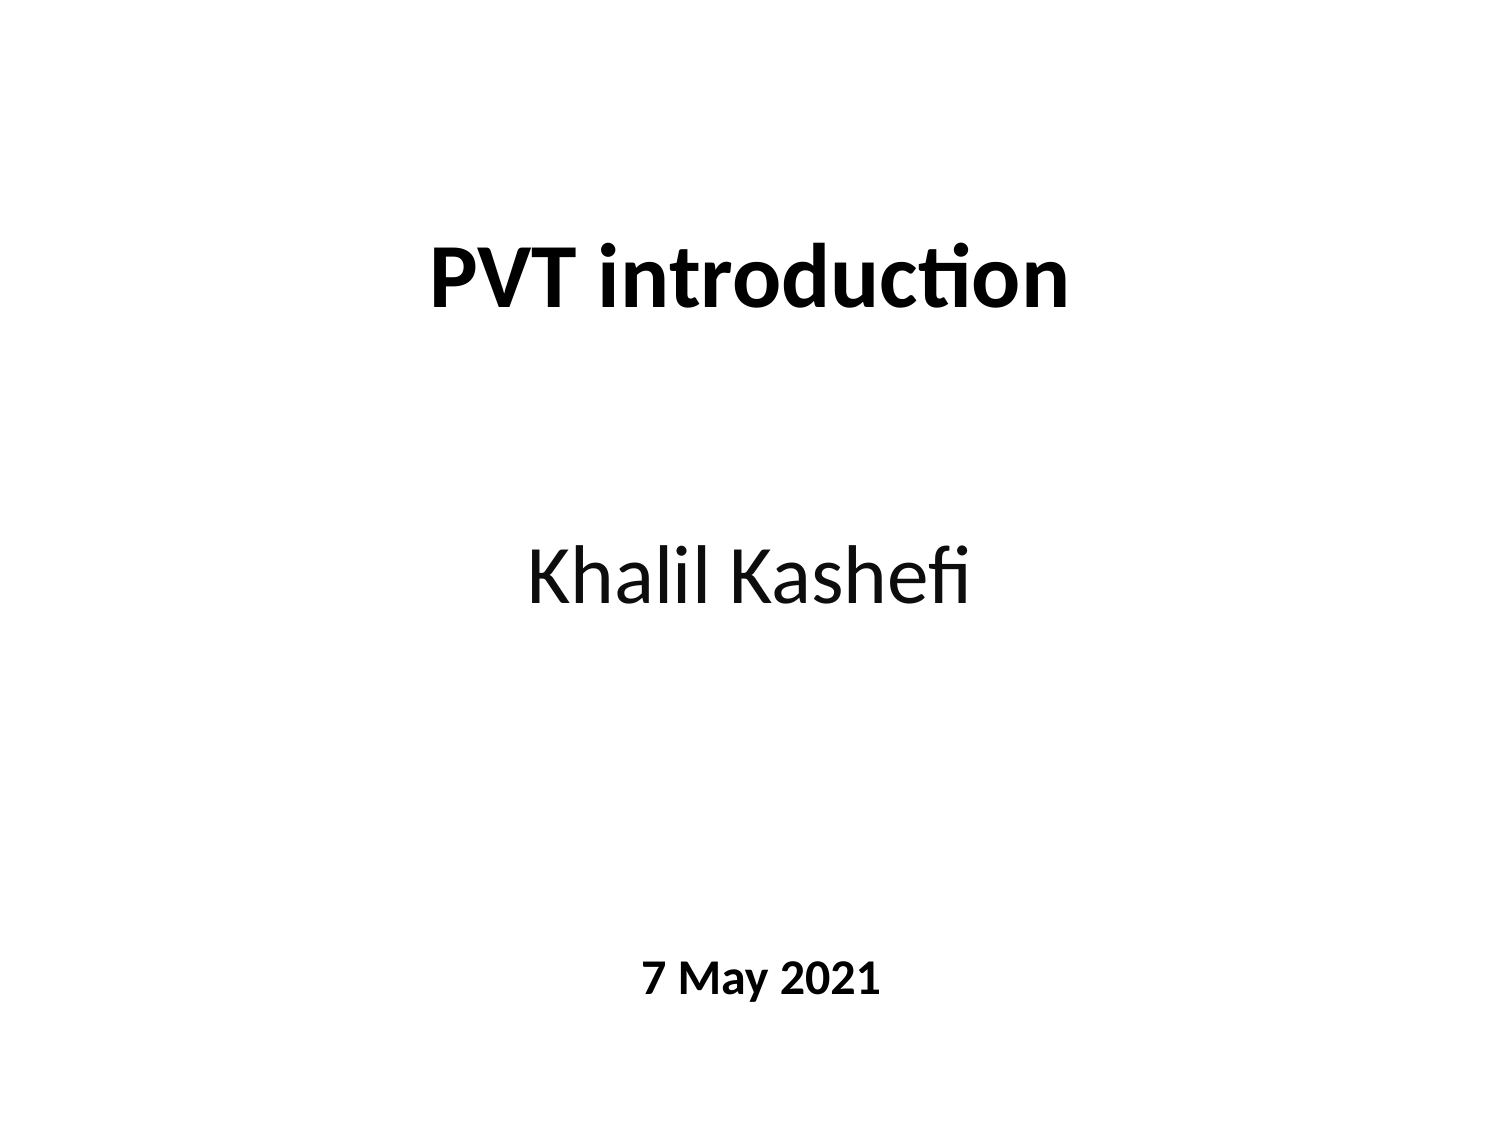

# PVT introduction
Khalil Kashefi

7 May 2021